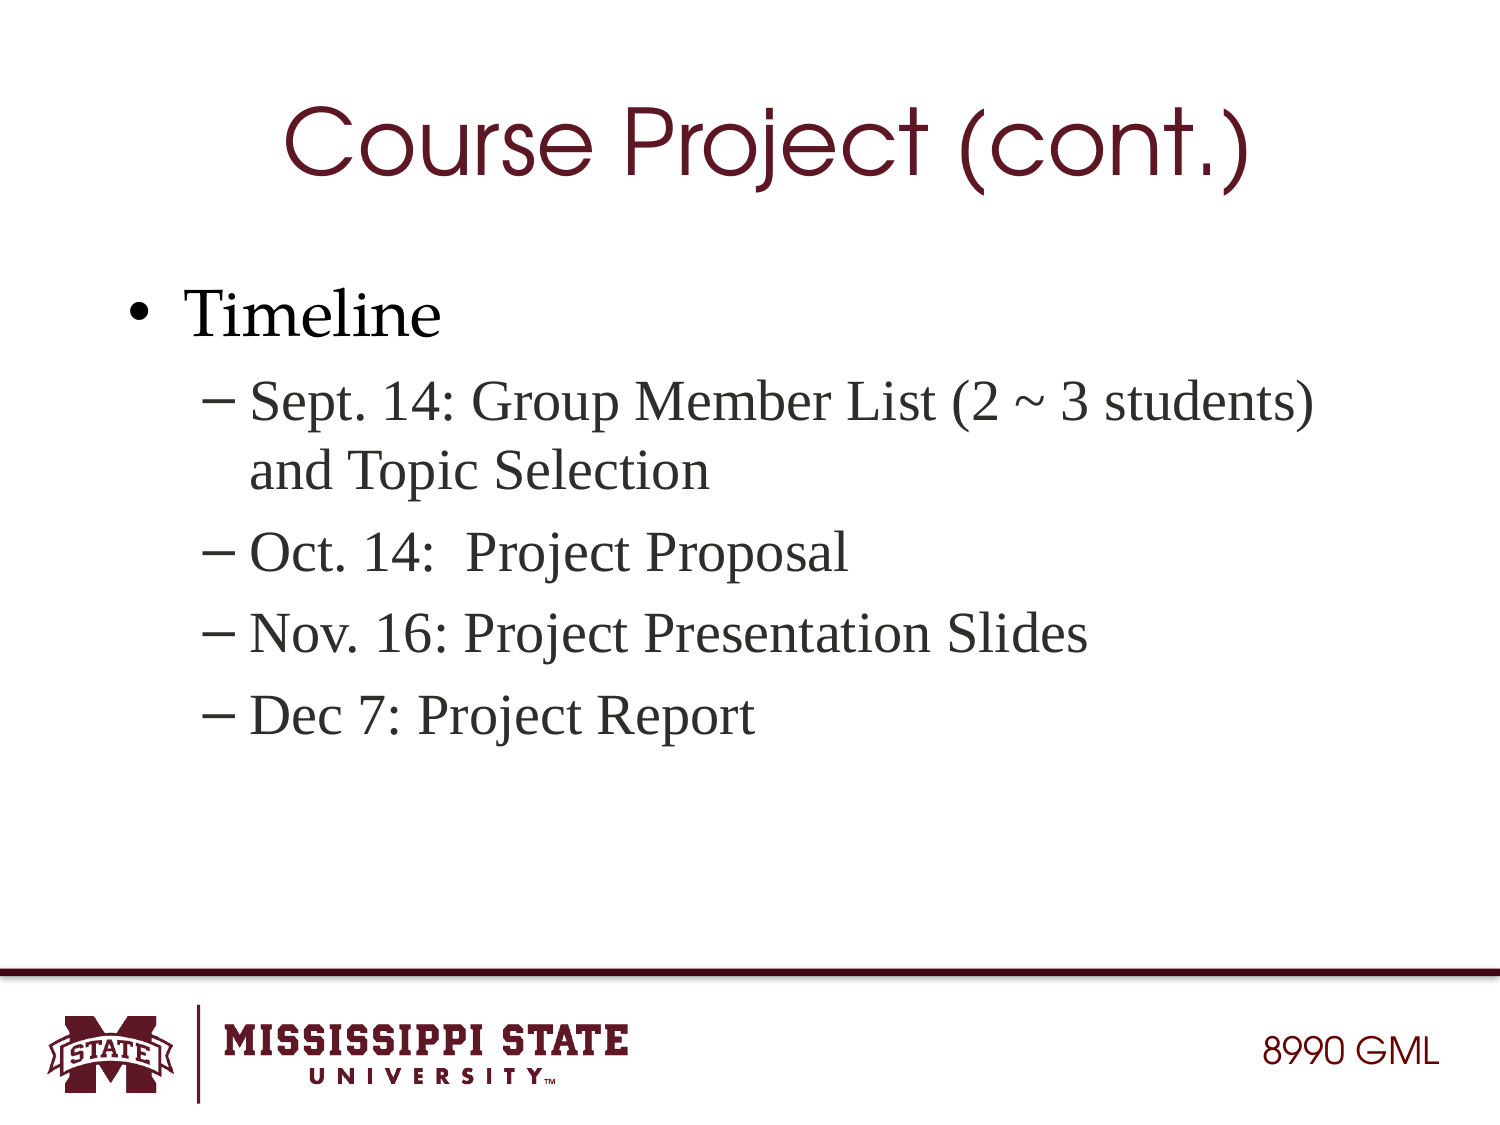

# Course Project (cont.)
Timeline
Sept. 14: Group Member List (2 ~ 3 students) and Topic Selection
Oct. 14:  Project Proposal
Nov. 16: Project Presentation Slides
Dec 7: Project Report